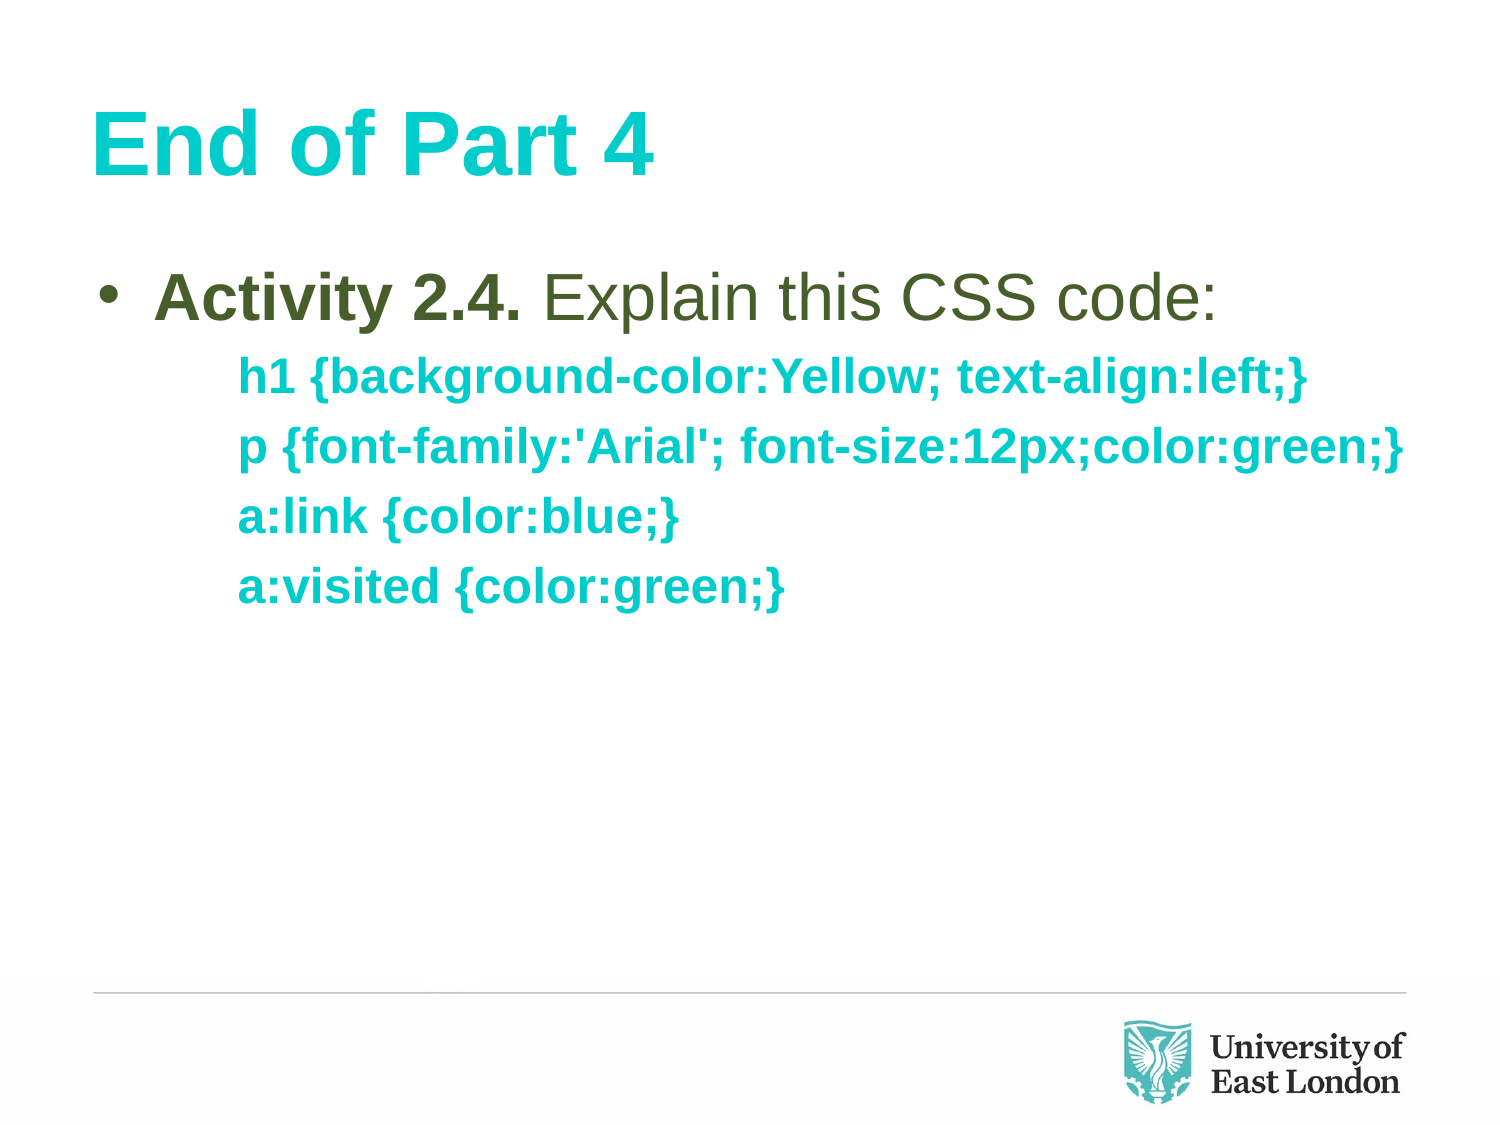

# End of Part 4
Activity 2.4. Explain this CSS code:
h1 {background-color:Yellow; text-align:left;}
p {font-family:'Arial'; font-size:12px;color:green;}
a:link {color:blue;}
a:visited {color:green;}